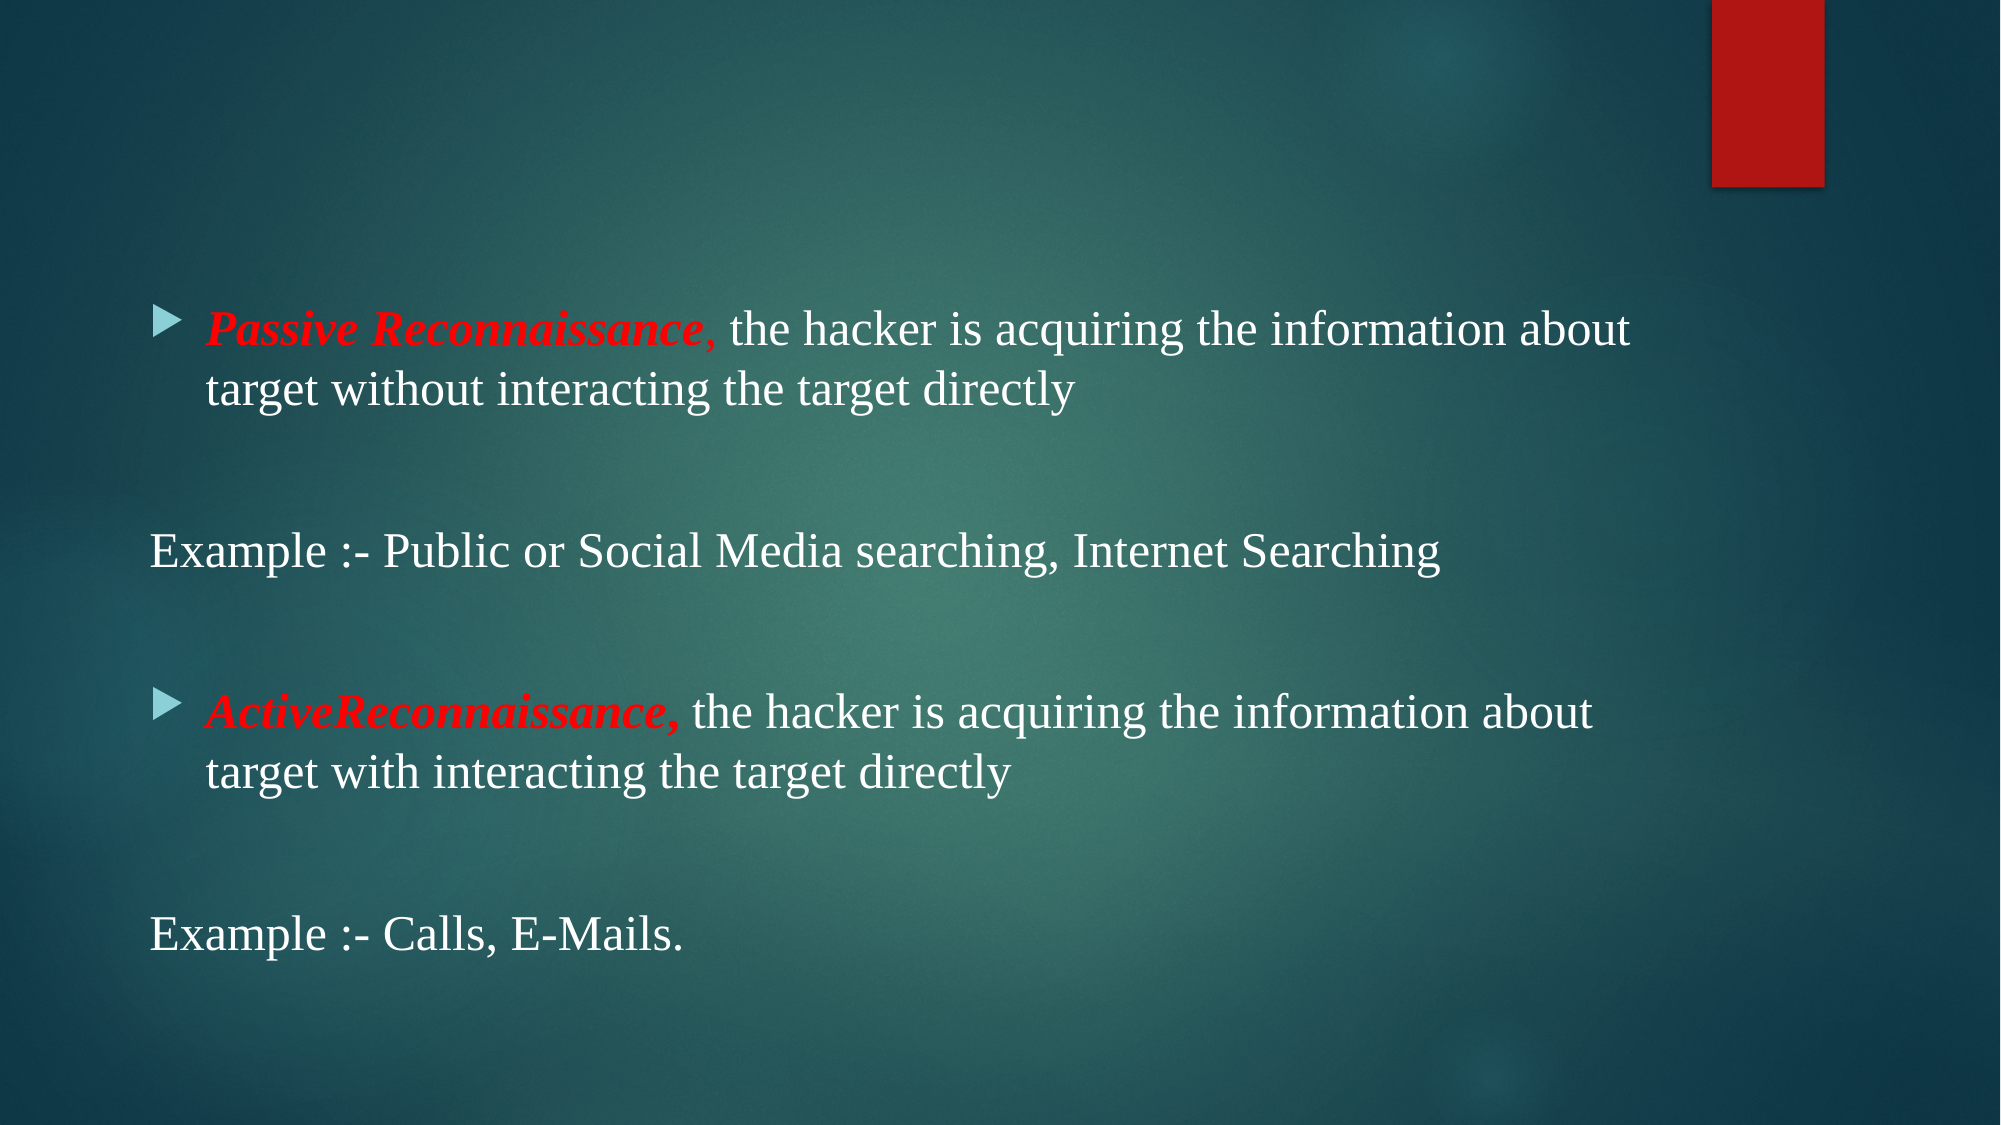

Passive Reconnaissance, the hacker is acquiring the information about target without interacting the target directly

Example :- Public or Social Media searching, Internet Searching

ActiveReconnaissance, the hacker is acquiring the information about target with interacting the target directly

Example :- Calls, E-Mails.